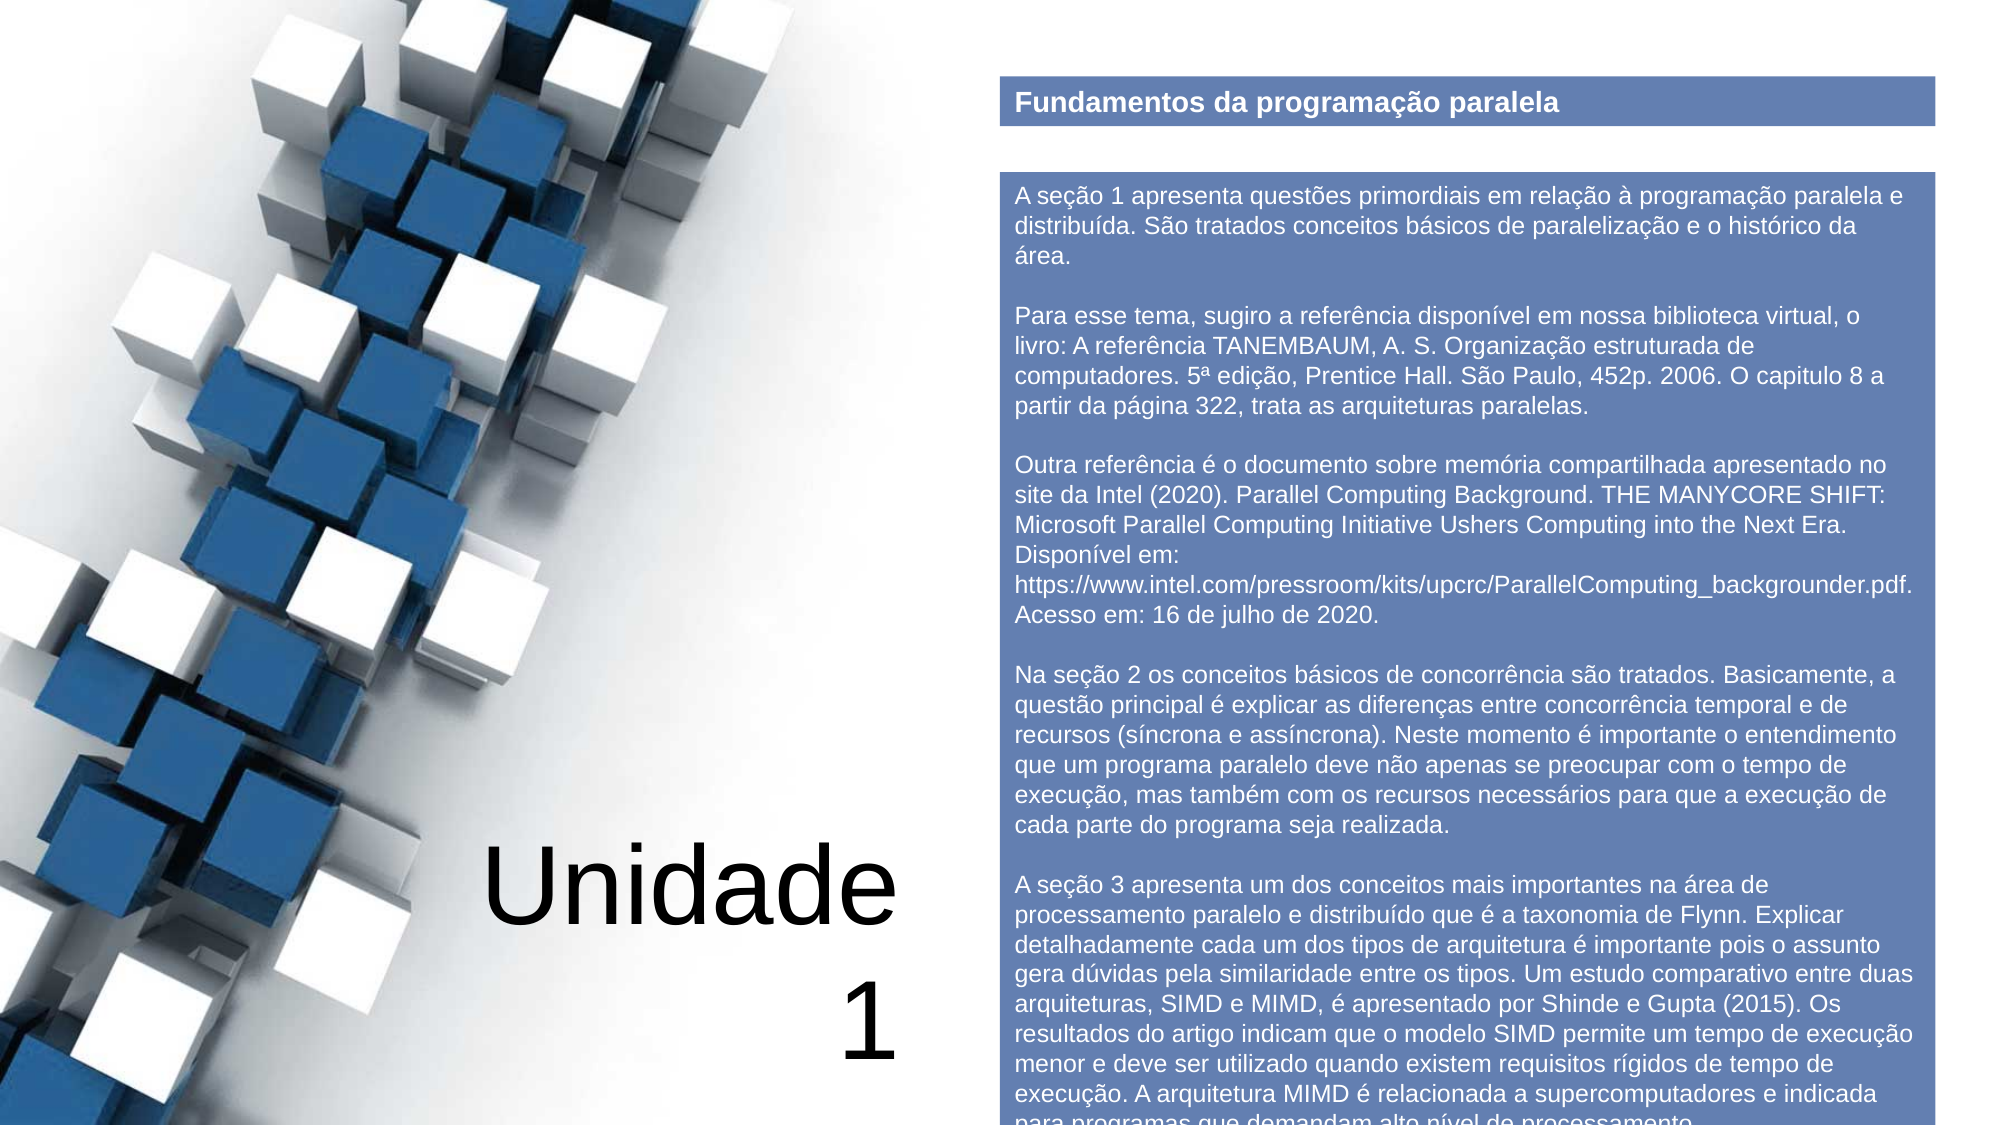

Fundamentos da programação paralela
A seção 1 apresenta questões primordiais em relação à programação paralela e distribuída. São tratados conceitos básicos de paralelização e o histórico da área.

Para esse tema, sugiro a referência disponível em nossa biblioteca virtual, o livro: A referência TANEMBAUM, A. S. Organização estruturada de computadores. 5ª edição, Prentice Hall. São Paulo, 452p. 2006. O capitulo 8 a partir da página 322, trata as arquiteturas paralelas.

Outra referência é o documento sobre memória compartilhada apresentado no site da Intel (2020). Parallel Computing Background. THE MANYCORE SHIFT: Microsoft Parallel Computing Initiative Ushers Computing into the Next Era. Disponível em: https://www.intel.com/pressroom/kits/upcrc/ParallelComputing_backgrounder.pdf. Acesso em: 16 de julho de 2020.

Na seção 2 os conceitos básicos de concorrência são tratados. Basicamente, a questão principal é explicar as diferenças entre concorrência temporal e de recursos (síncrona e assíncrona). Neste momento é importante o entendimento que um programa paralelo deve não apenas se preocupar com o tempo de execução, mas também com os recursos necessários para que a execução de cada parte do programa seja realizada.

A seção 3 apresenta um dos conceitos mais importantes na área de processamento paralelo e distribuído que é a taxonomia de Flynn. Explicar detalhadamente cada um dos tipos de arquitetura é importante pois o assunto gera dúvidas pela similaridade entre os tipos. Um estudo comparativo entre duas arquiteturas, SIMD e MIMD, é apresentado por Shinde e Gupta (2015). Os resultados do artigo indicam que o modelo SIMD permite um tempo de execução menor e deve ser utilizado quando existem requisitos rígidos de tempo de execução. A arquitetura MIMD é relacionada a supercomputadores e indicada para programas que demandam alto nível de processamento.
Unidade 1